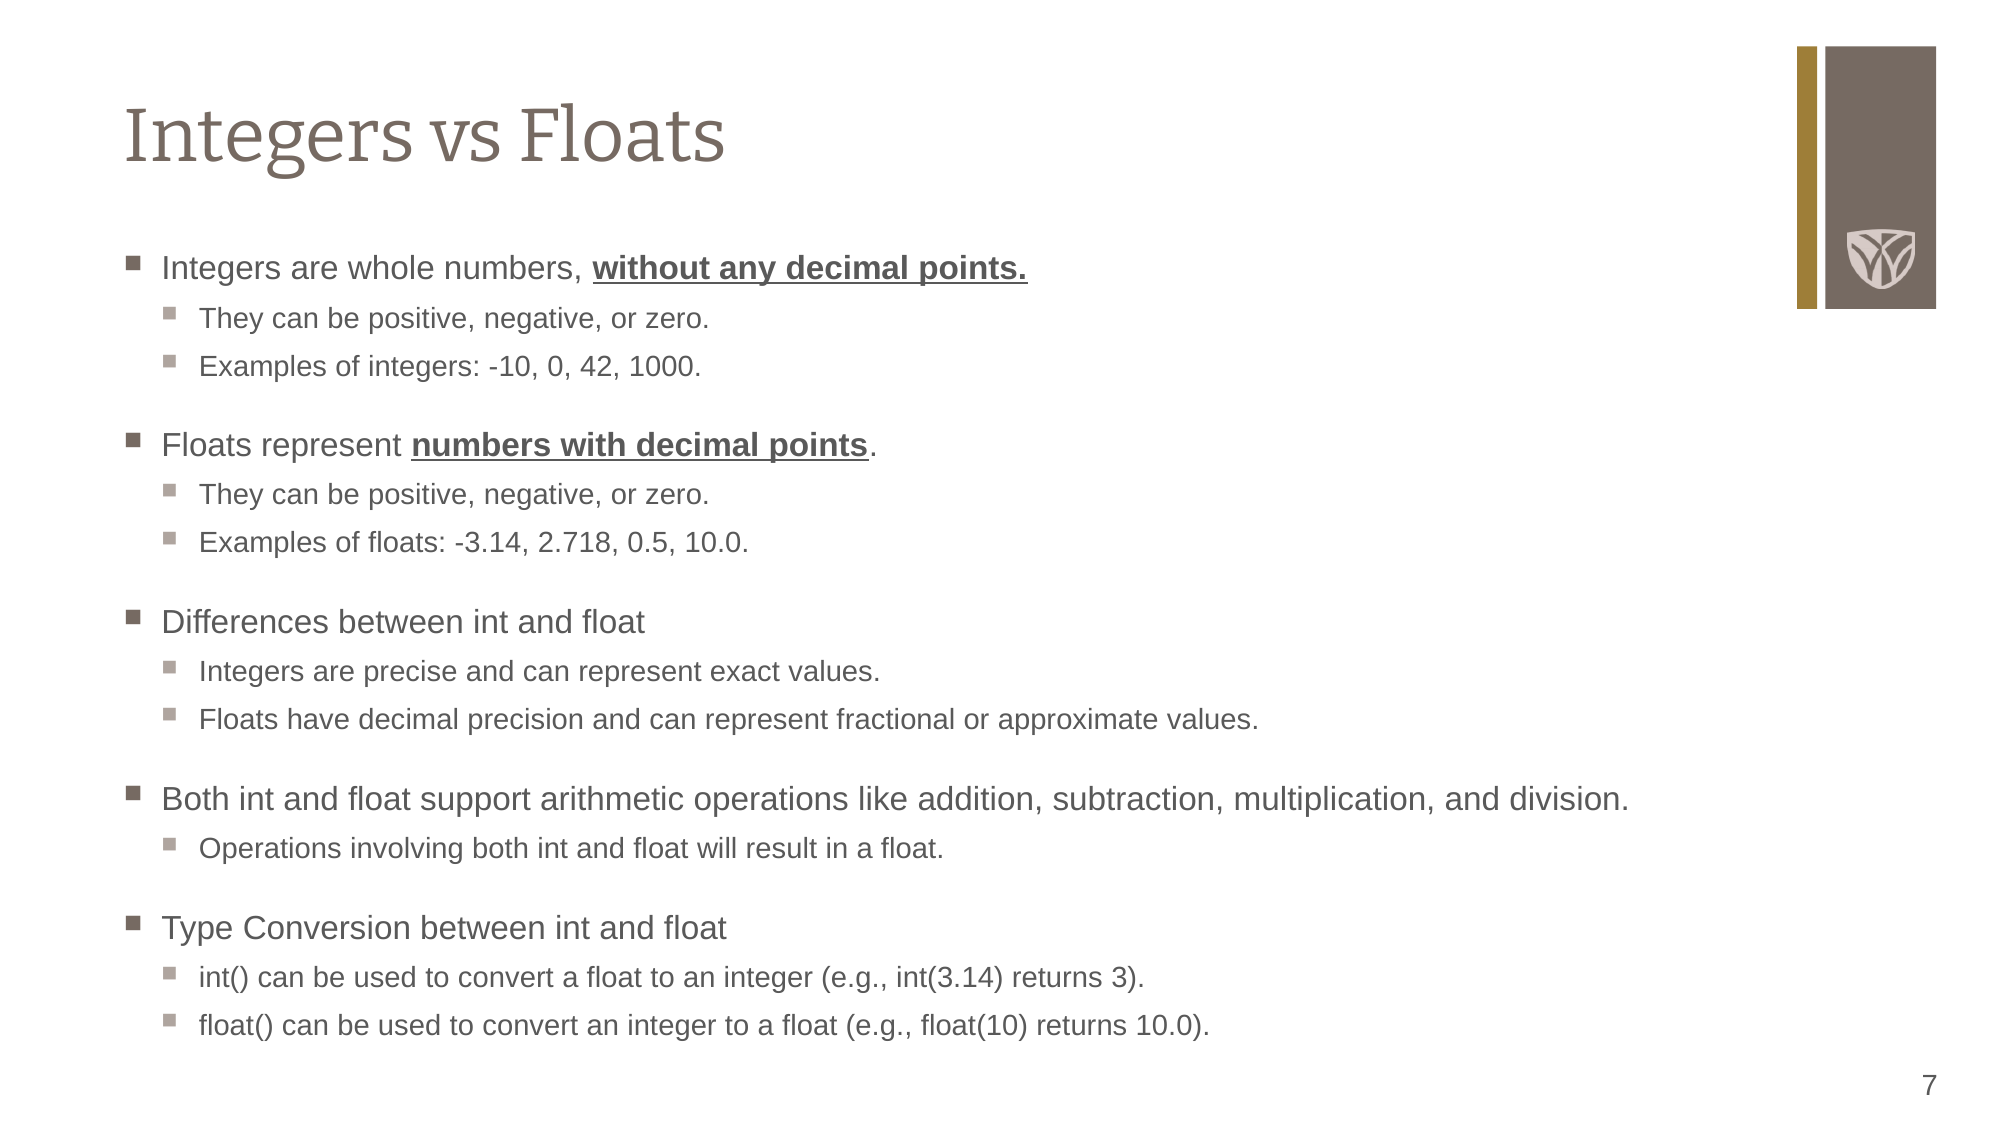

# Integers vs Floats
Integers are whole numbers, without any decimal points.
They can be positive, negative, or zero.
Examples of integers: -10, 0, 42, 1000.
Floats represent numbers with decimal points.
They can be positive, negative, or zero.
Examples of floats: -3.14, 2.718, 0.5, 10.0.
Differences between int and float
Integers are precise and can represent exact values.
Floats have decimal precision and can represent fractional or approximate values.
Both int and float support arithmetic operations like addition, subtraction, multiplication, and division.
Operations involving both int and float will result in a float.
Type Conversion between int and float
int() can be used to convert a float to an integer (e.g., int(3.14) returns 3).
float() can be used to convert an integer to a float (e.g., float(10) returns 10.0).
7